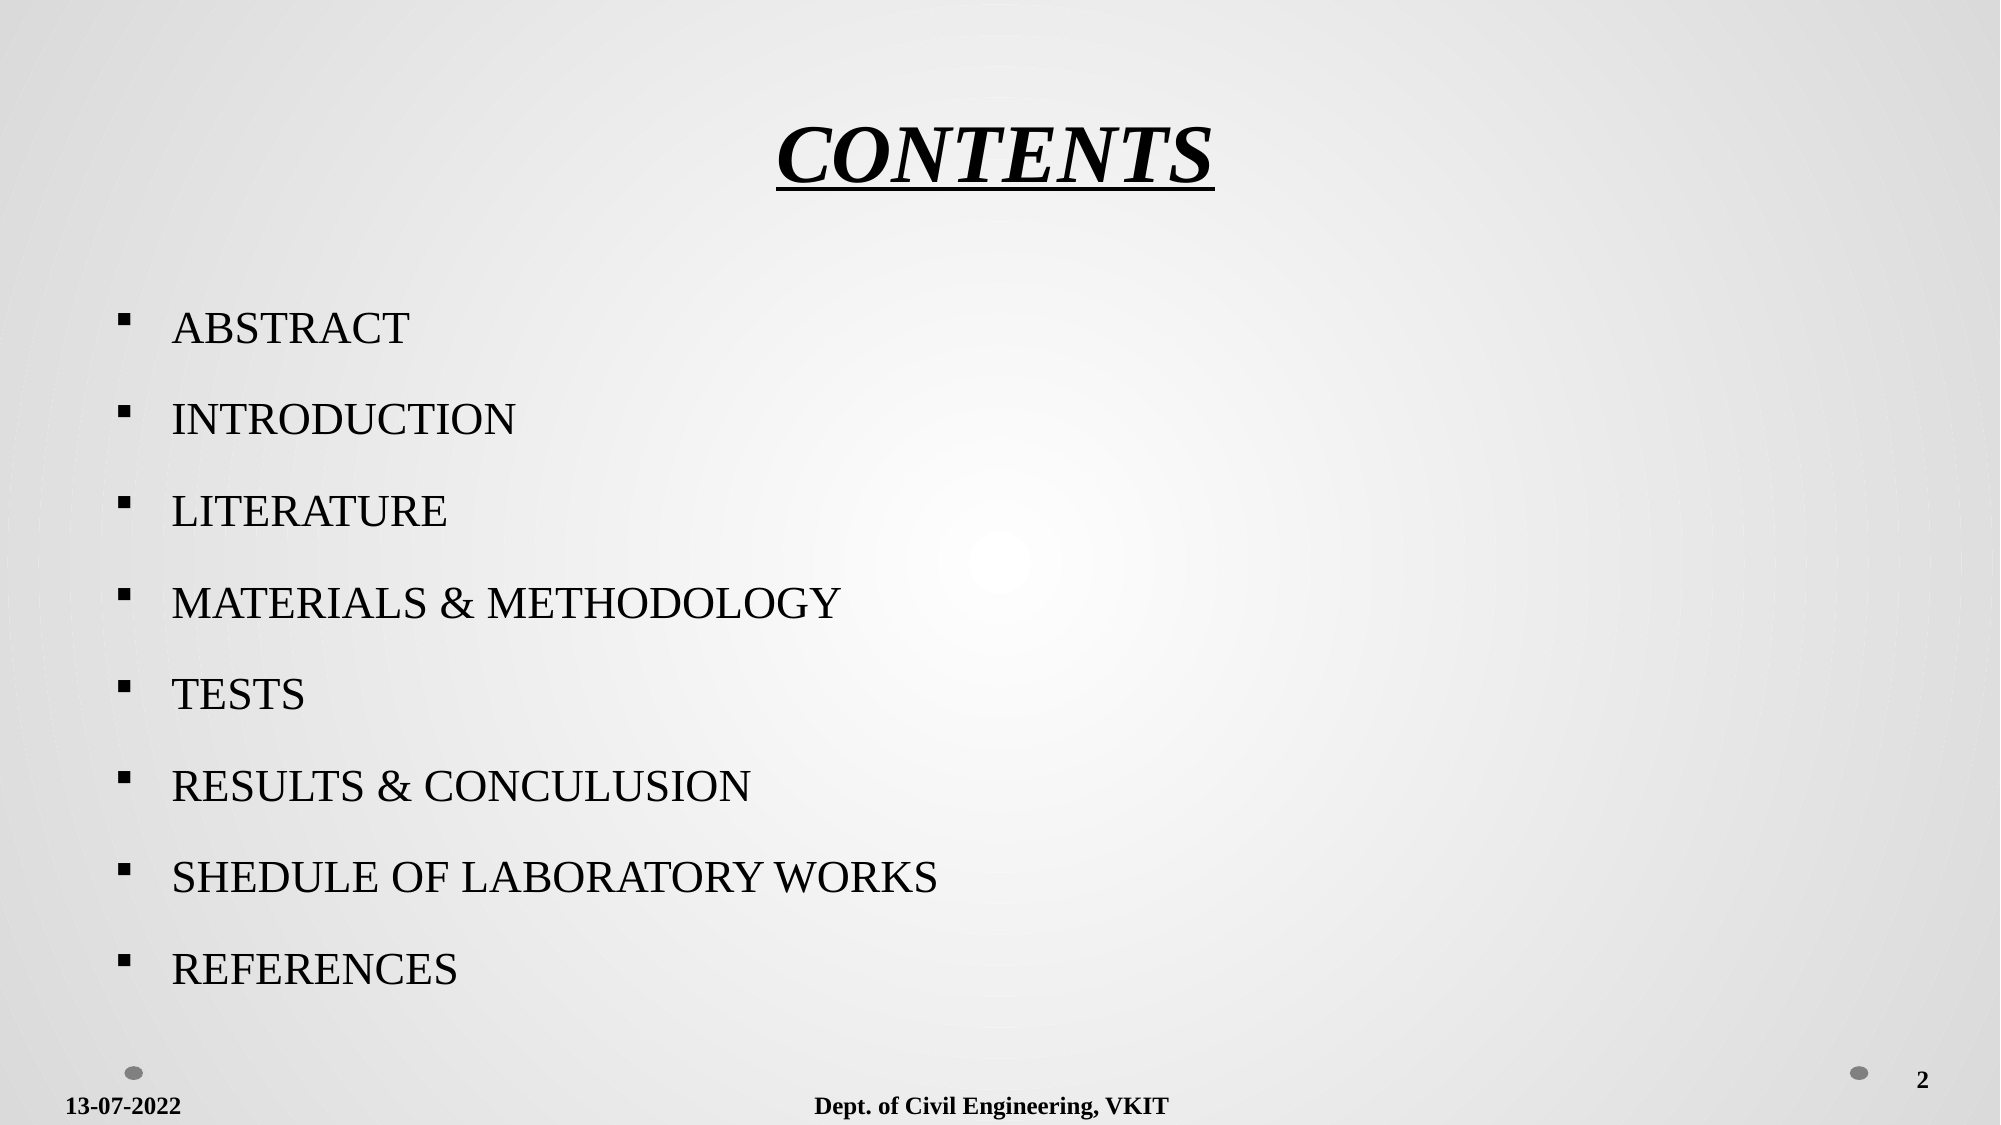

# CONTENTS
ABSTRACT
INTRODUCTION
LITERATURE
MATERIALS & METHODOLOGY
TESTS
RESULTS & CONCULUSION
SHEDULE OF LABORATORY WORKS
REFERENCES
2
13-07-2022
Dept. of Civil Engineering, VKIT